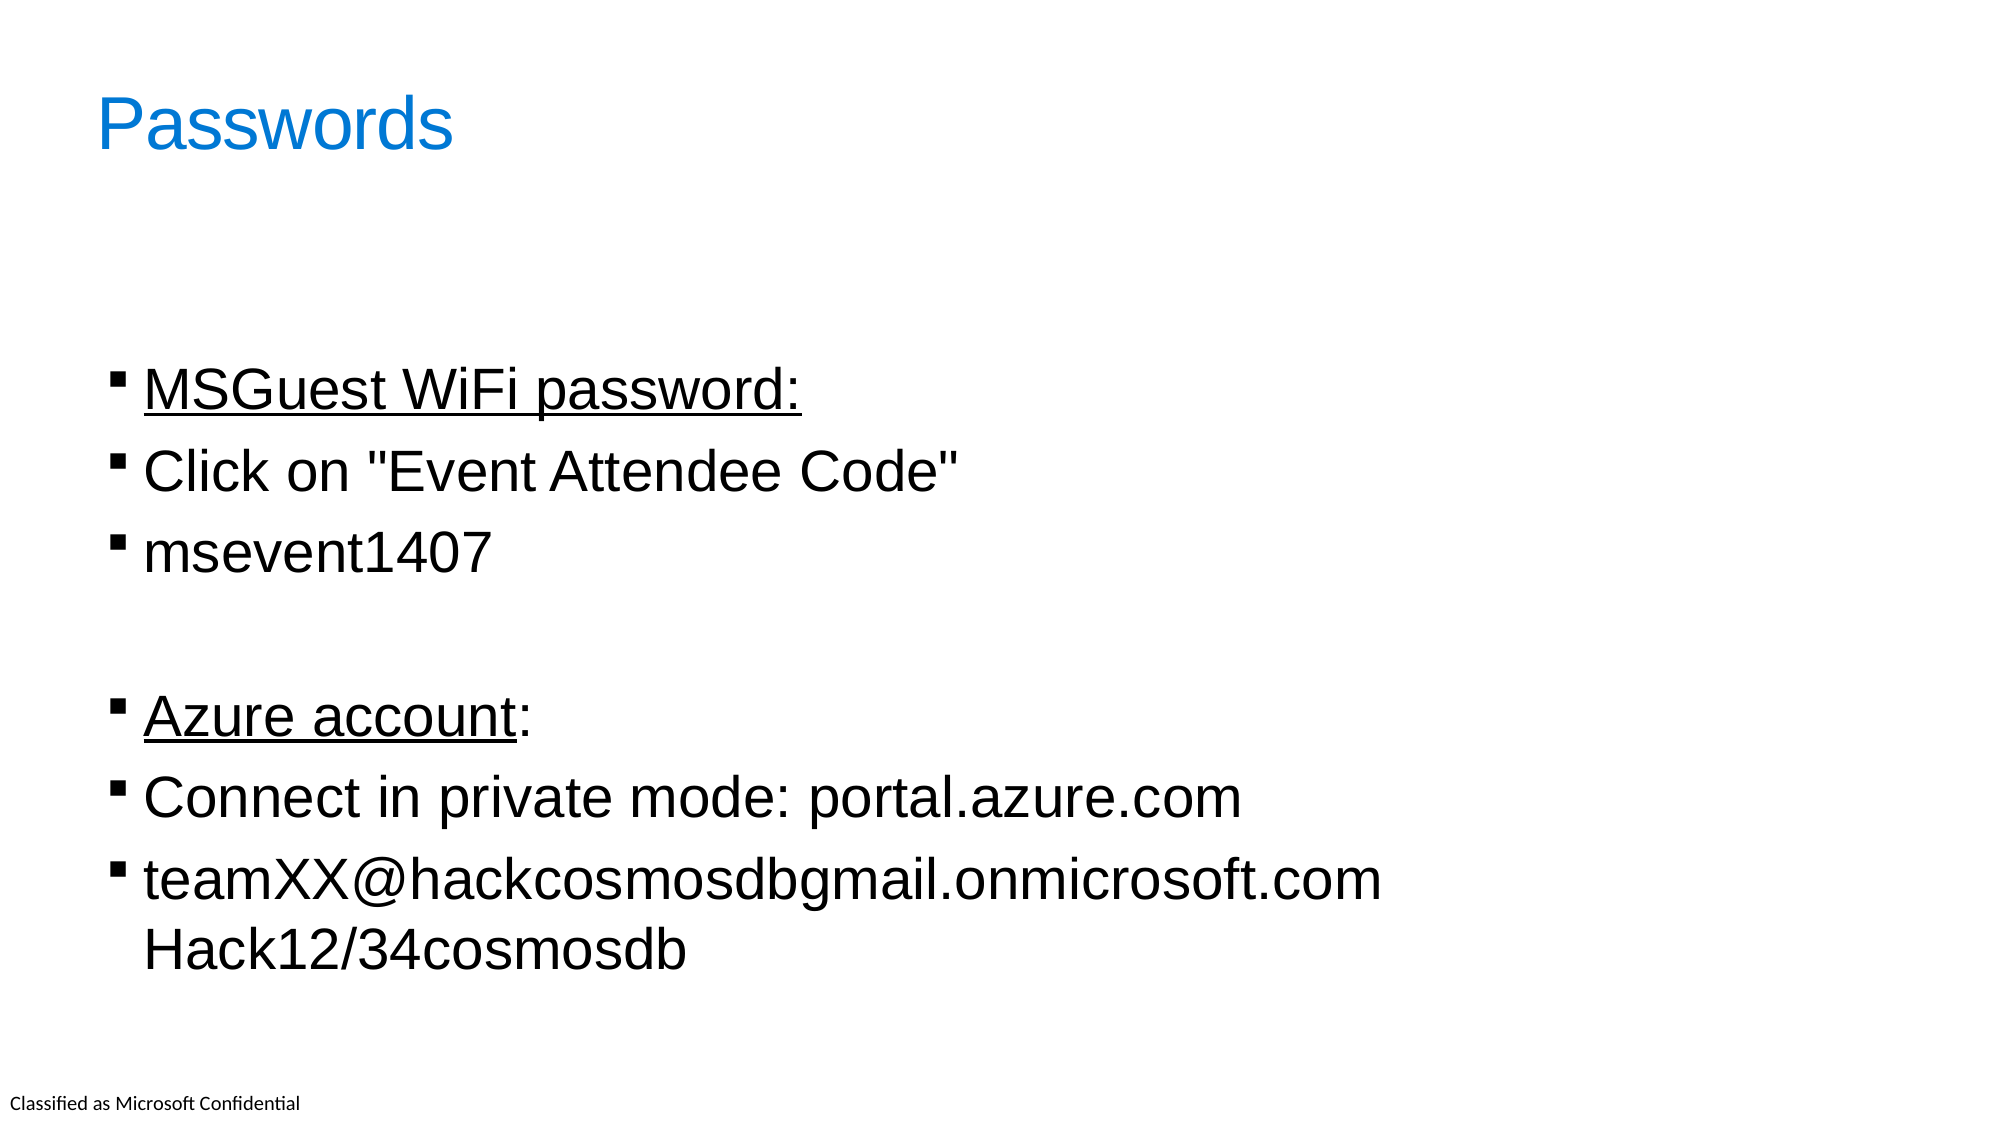

# Passwords
MSGuest WiFi password:
Click on "Event Attendee Code"
msevent1407

Azure account:
Connect in private mode: portal.azure.com
teamXX@hackcosmosdbgmail.onmicrosoft.com
Hack12/34cosmosdb